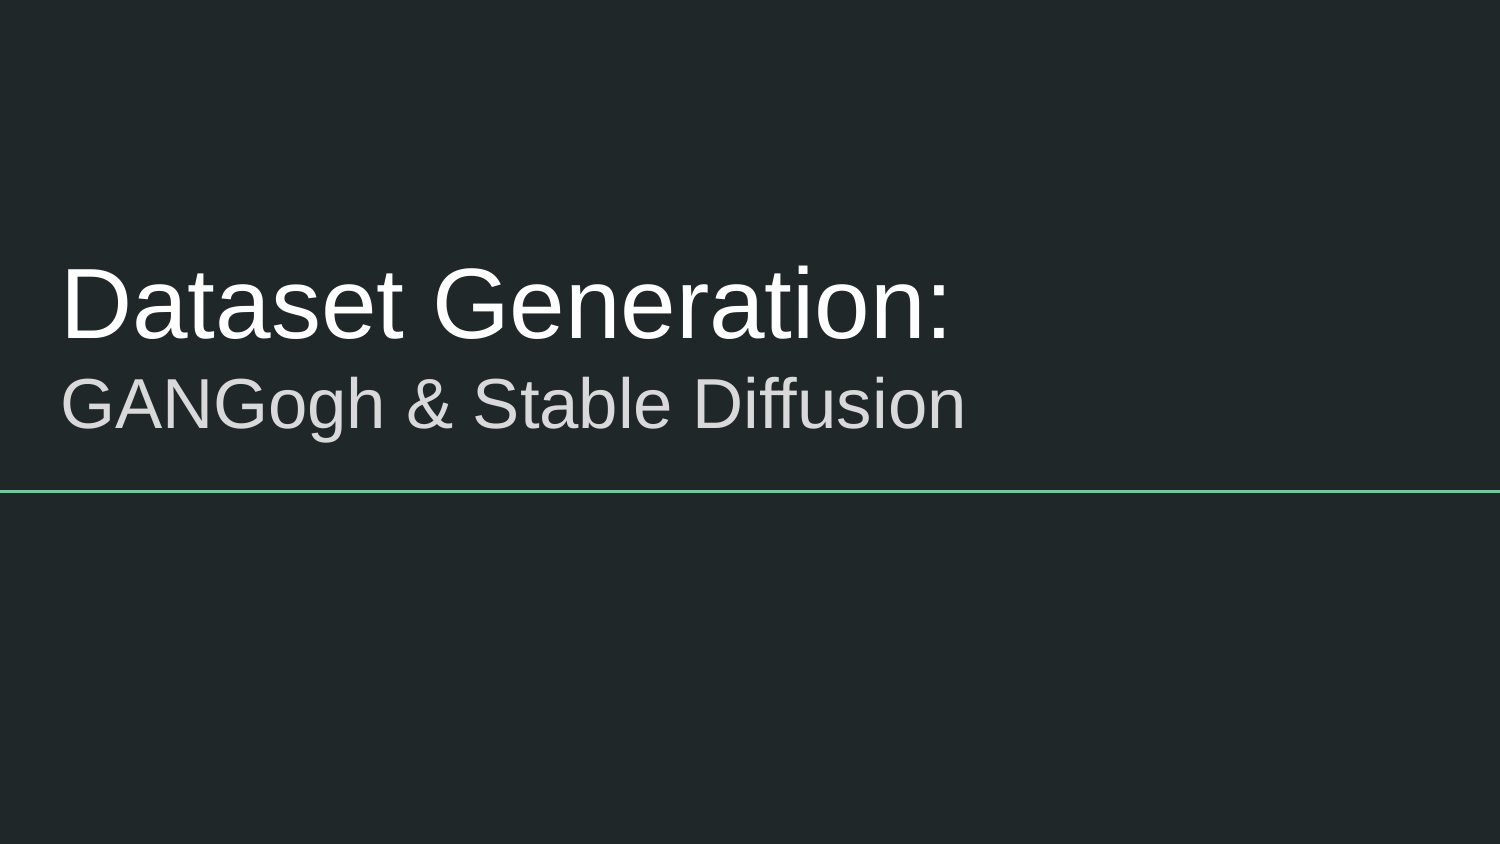

# Dataset Generation:
GANGogh & Stable Diffusion